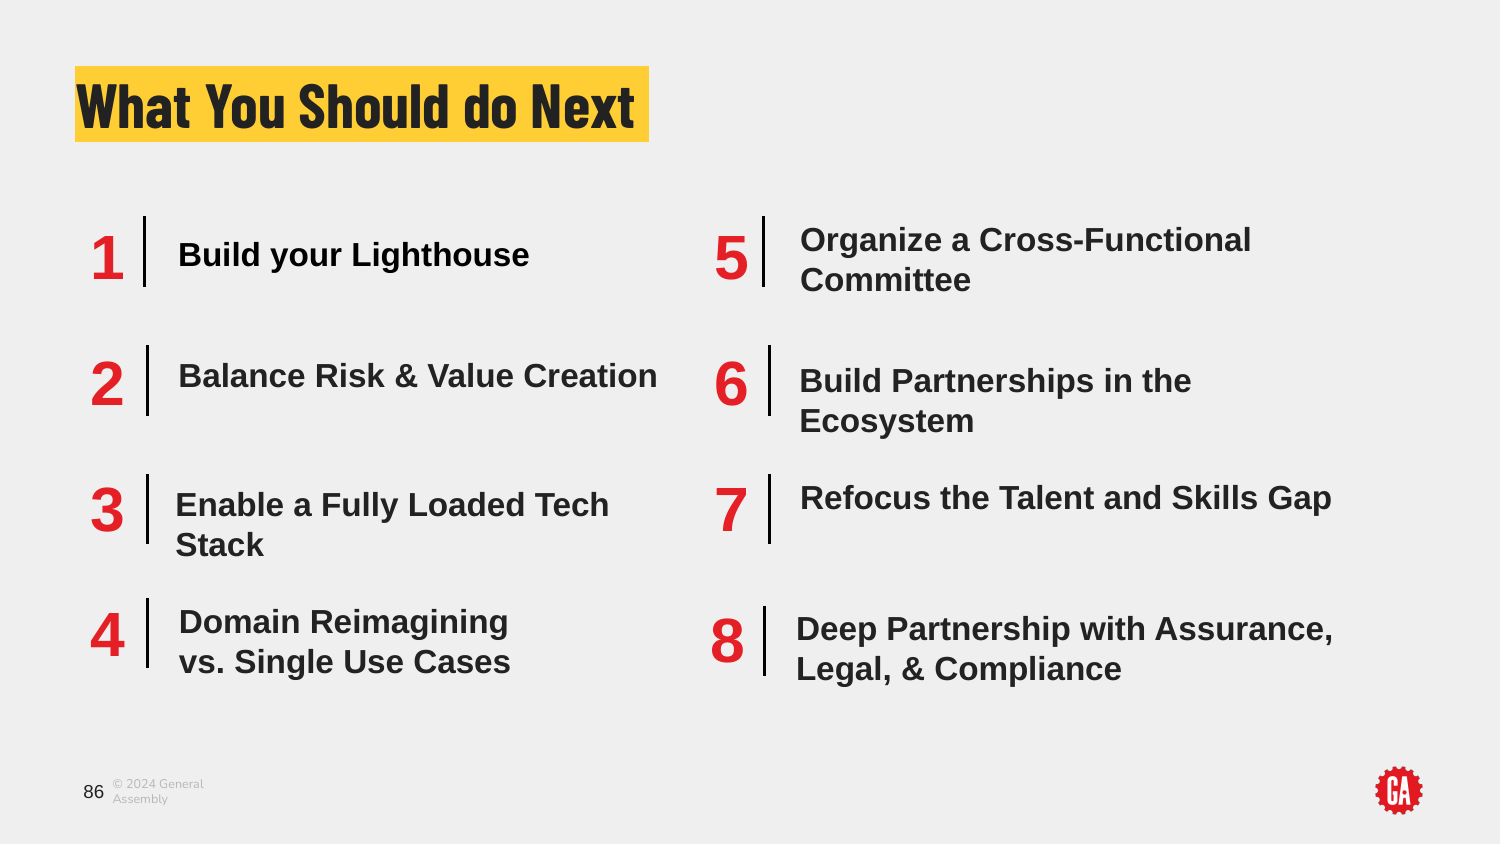

# What You Should do Next

1

5

Organize a Cross-Functional Committee
Build your Lighthouse
2

6
Balance Risk & Value Creation
Build Partnerships in the Ecosystem
3

7

Refocus the Talent and Skills Gap

Enable a Fully Loaded Tech Stack
4

8

Domain Reimagining
vs. Single Use Cases
Deep Partnership with Assurance, Legal, & Compliance

86